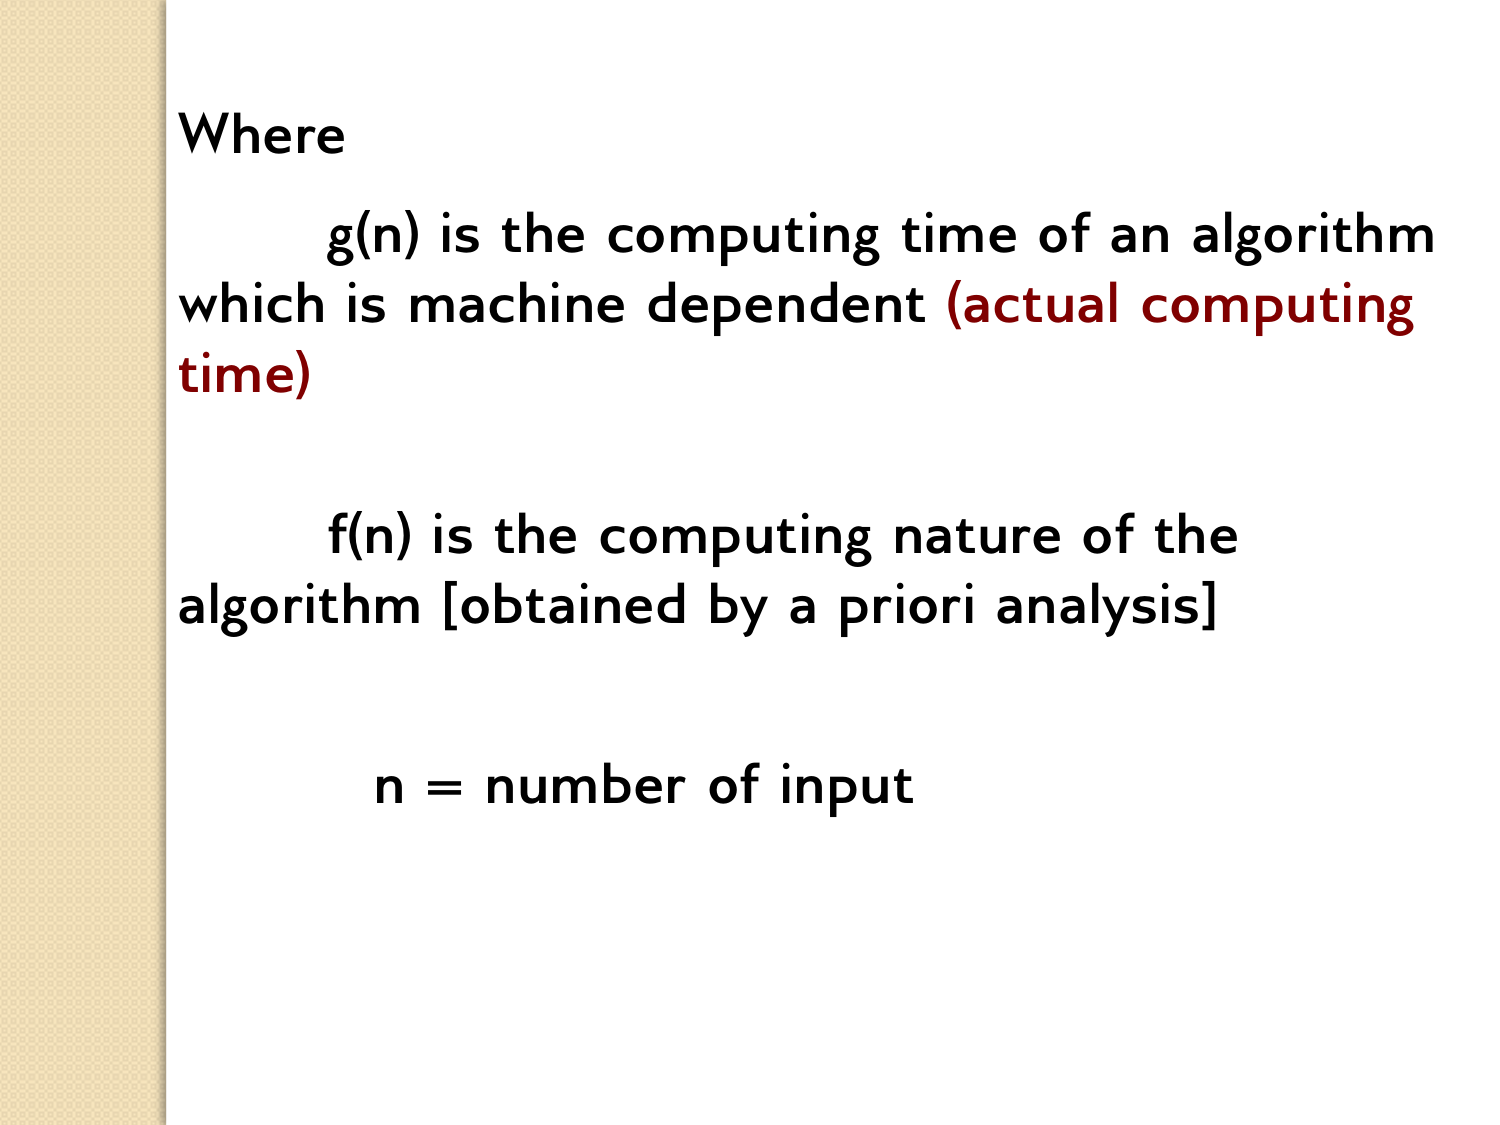

Where
	g(n) is the computing time of an algorithm which is machine dependent (actual computing time)

	f(n) is the computing nature of the algorithm [obtained by a priori analysis]
	         n = number of input